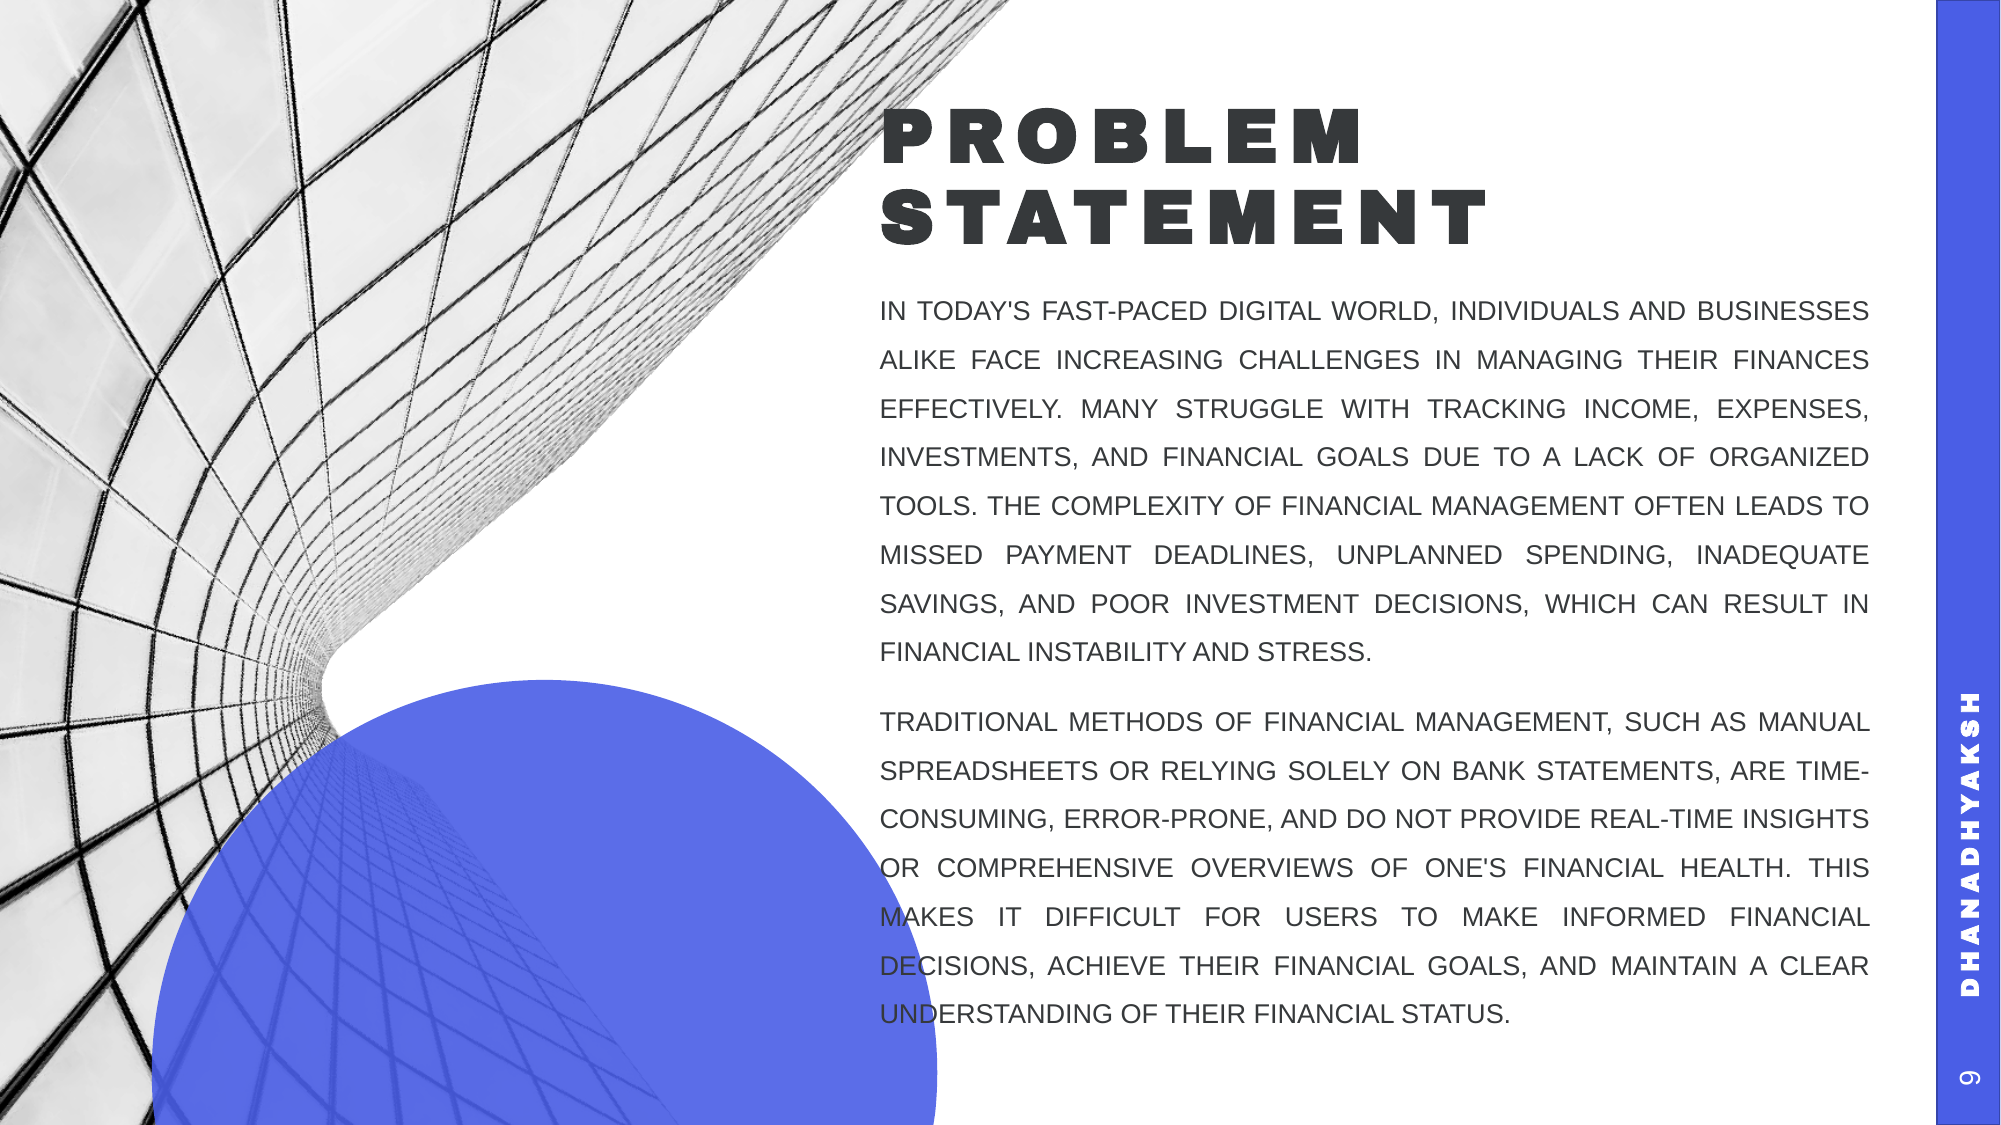

# Problem Statement
In today's fast-paced digital world, individuals and businesses alike face increasing challenges in managing their finances effectively. Many struggle with tracking income, expenses, investments, and financial goals due to a lack of organized tools. The complexity of financial management often leads to missed payment deadlines, unplanned spending, inadequate savings, and poor investment decisions, which can result in financial instability and stress.
Traditional methods of financial management, such as manual spreadsheets or relying solely on bank statements, are time-consuming, error-prone, and do not provide real-time insights or comprehensive overviews of one's financial health. This makes it difficult for users to make informed financial decisions, achieve their financial goals, and maintain a clear understanding of their financial status.

dhanadhyaksh
9
REQUIREMENTS